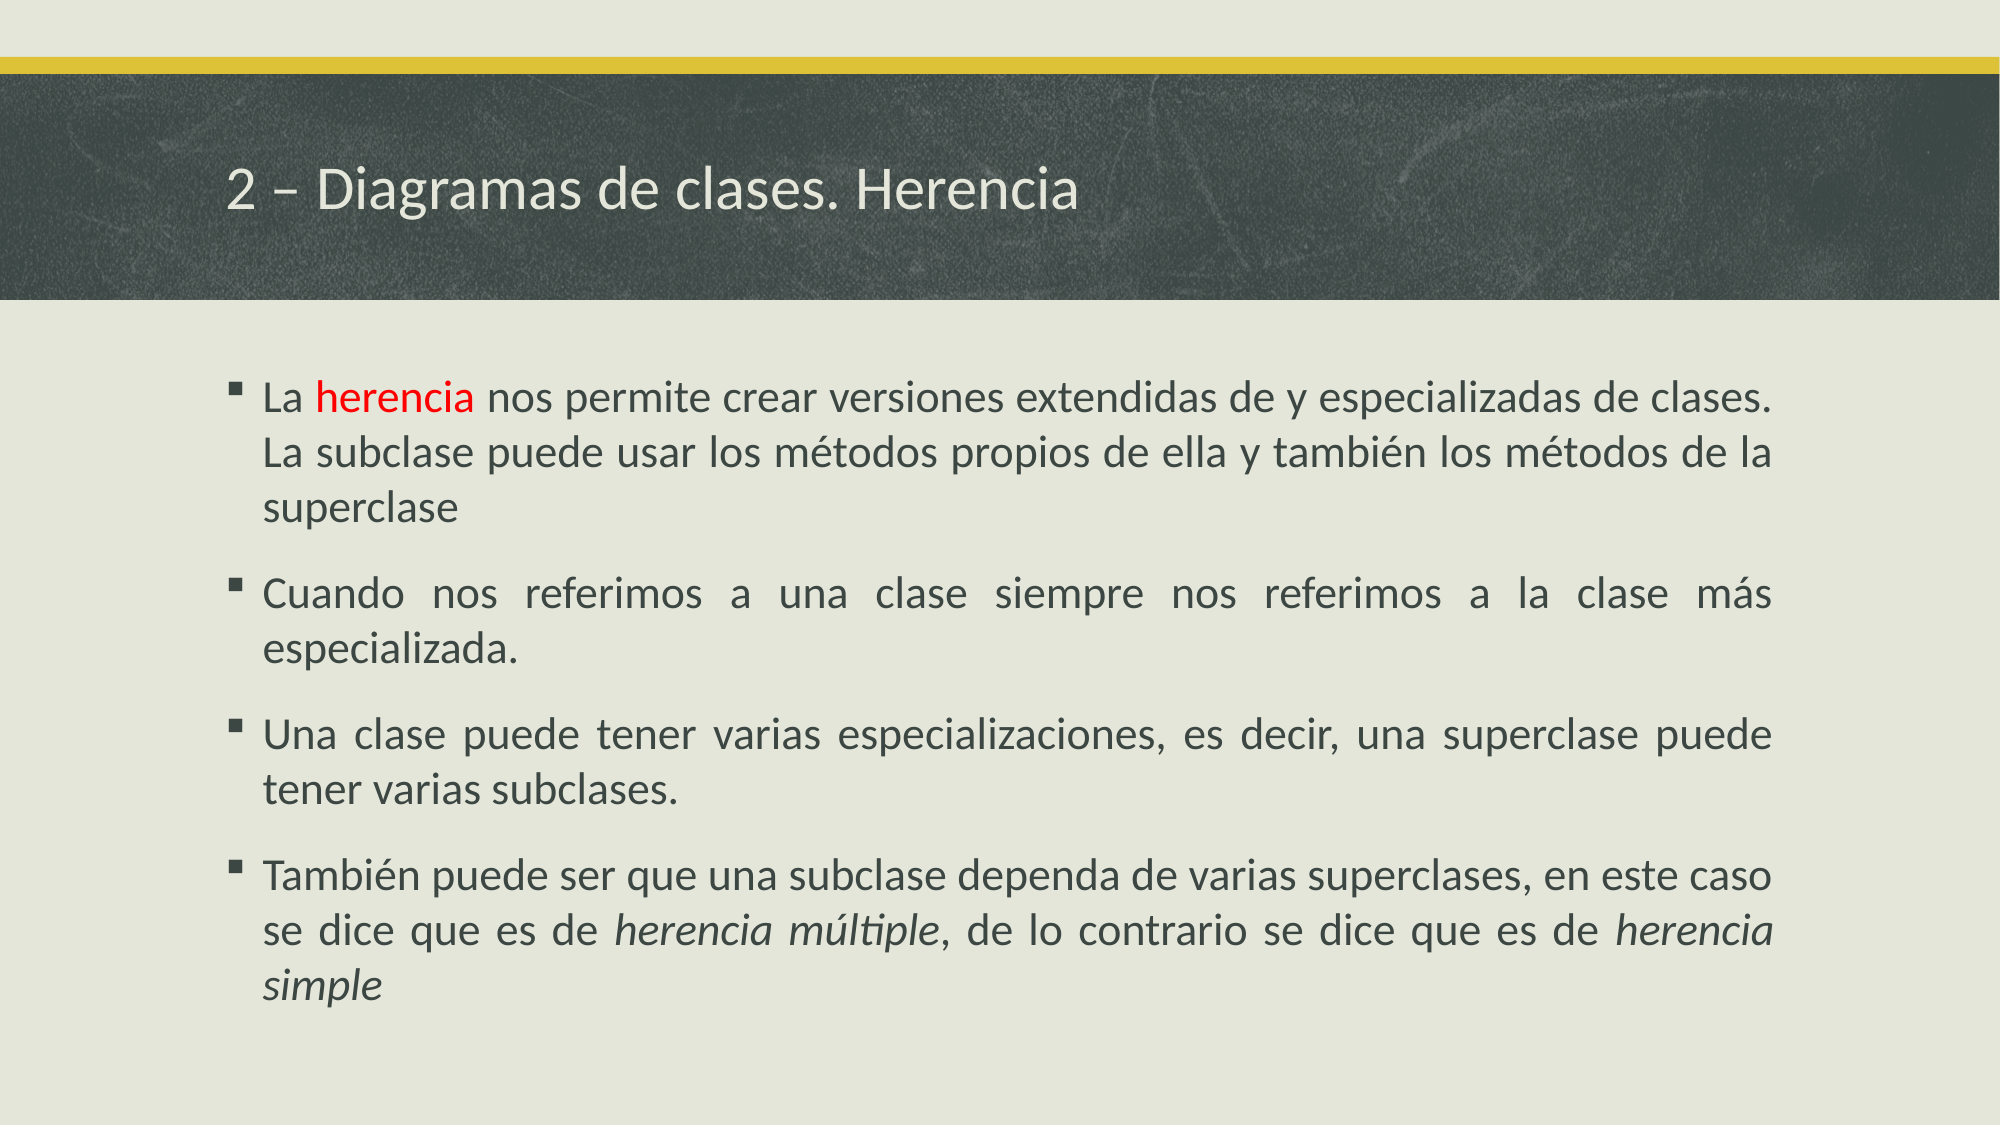

# 2 – Diagramas de clases. Herencia
La herencia nos permite crear versiones extendidas de y especializadas de clases. La subclase puede usar los métodos propios de ella y también los métodos de la superclase
Cuando nos referimos a una clase siempre nos referimos a la clase más especializada.
Una clase puede tener varias especializaciones, es decir, una superclase puede tener varias subclases.
También puede ser que una subclase dependa de varias superclases, en este caso se dice que es de herencia múltiple, de lo contrario se dice que es de herencia simple